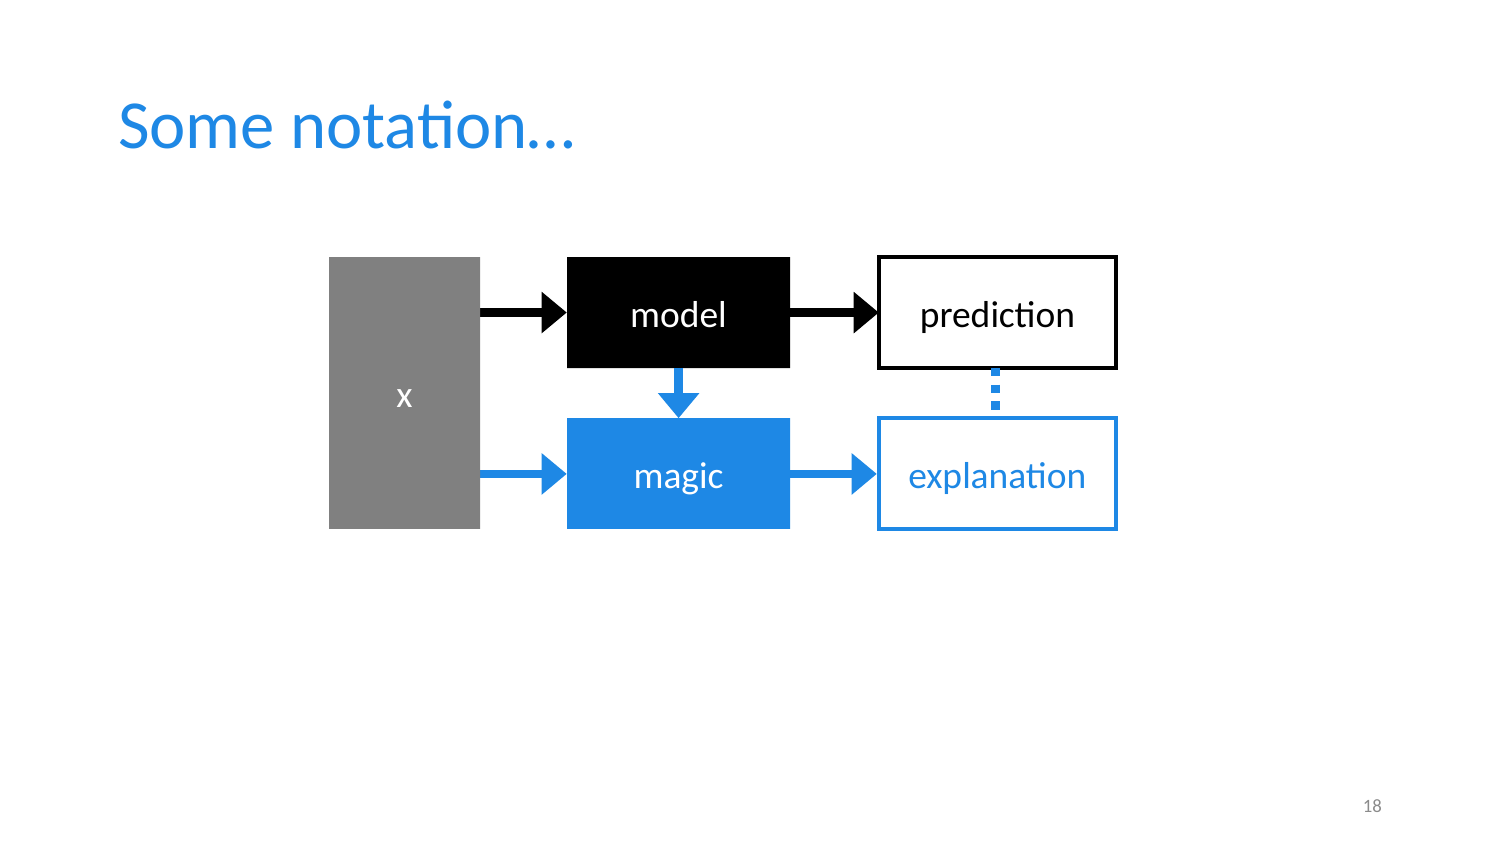

# Some notation…
x
model
prediction
explanation
magic
18